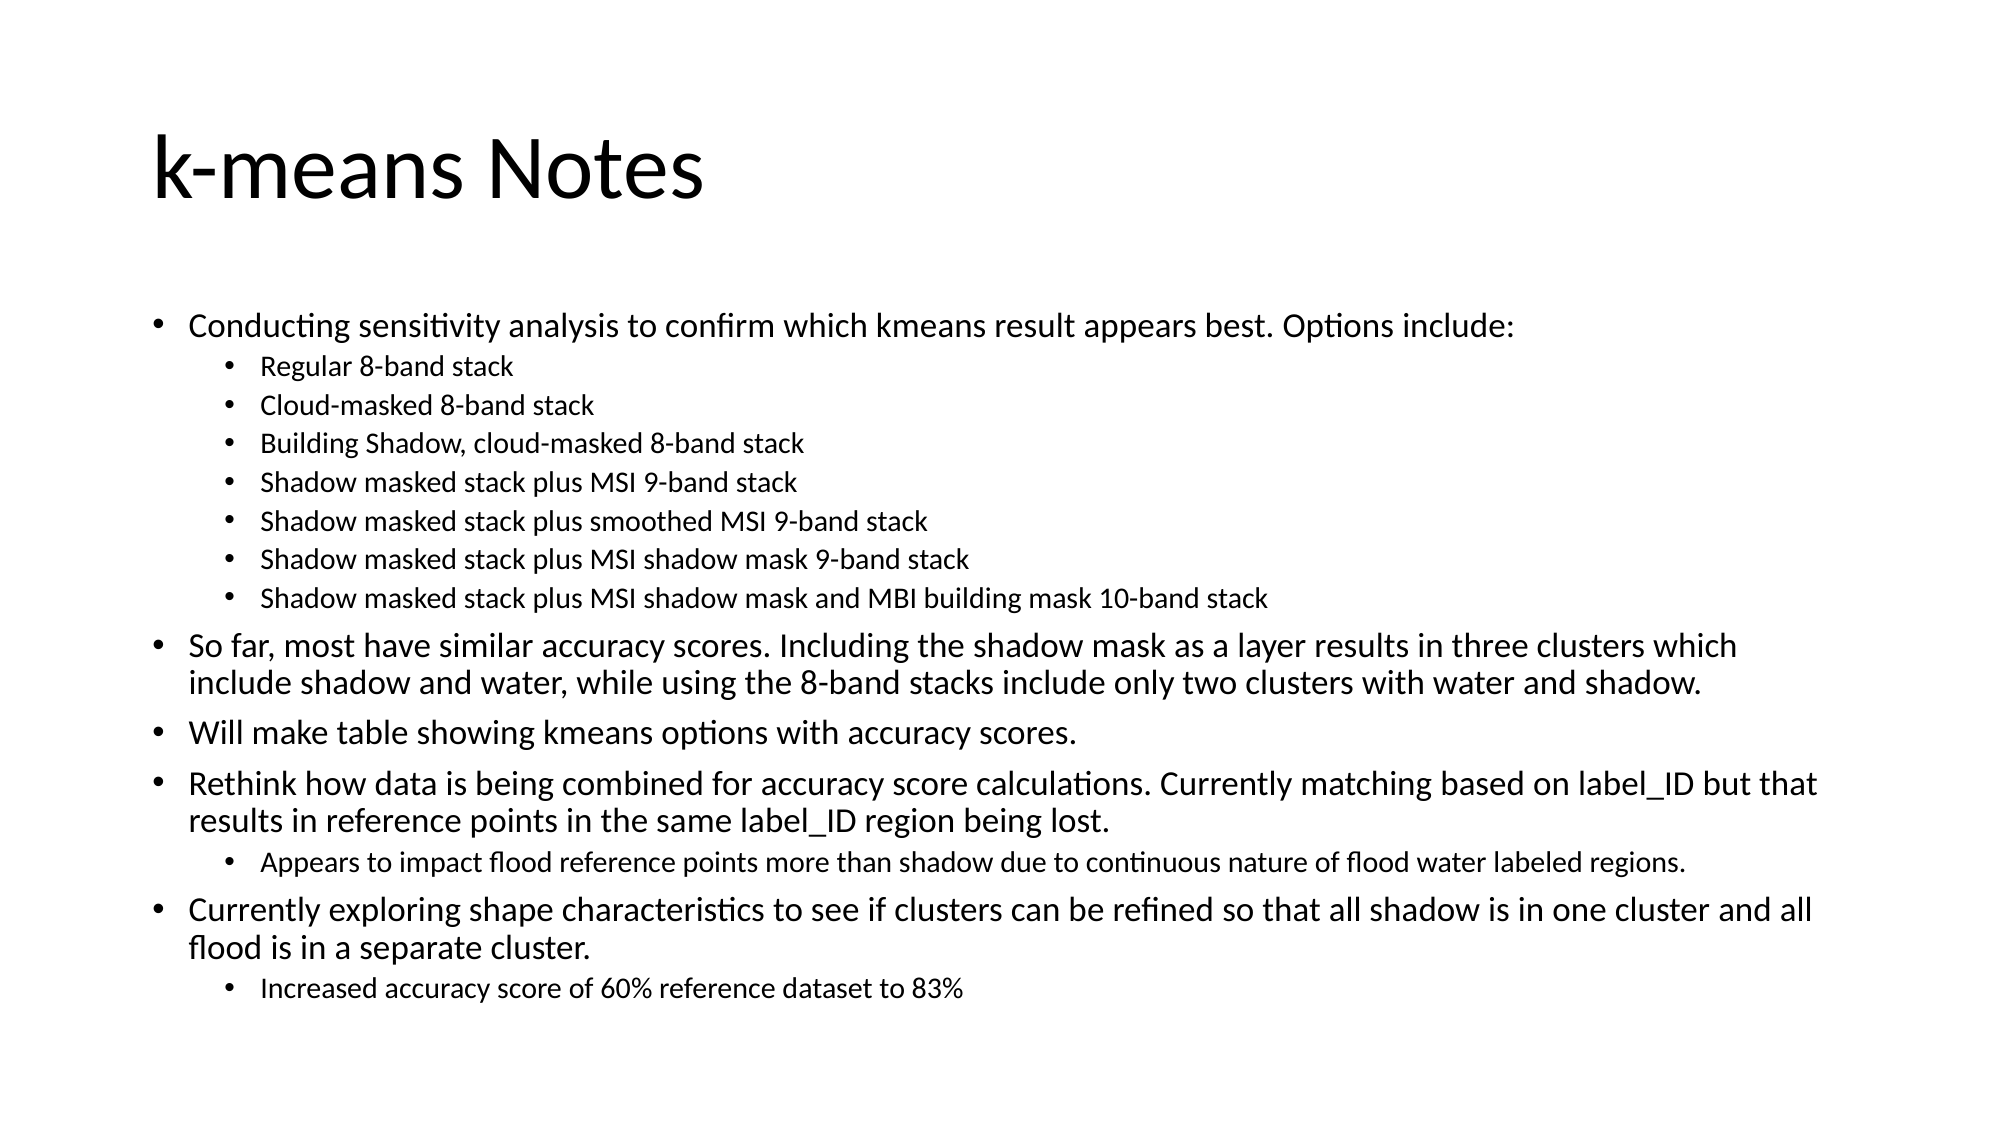

# k-means Notes
Conducting sensitivity analysis to confirm which kmeans result appears best. Options include:
Regular 8-band stack
Cloud-masked 8-band stack
Building Shadow, cloud-masked 8-band stack
Shadow masked stack plus MSI 9-band stack
Shadow masked stack plus smoothed MSI 9-band stack
Shadow masked stack plus MSI shadow mask 9-band stack
Shadow masked stack plus MSI shadow mask and MBI building mask 10-band stack
So far, most have similar accuracy scores. Including the shadow mask as a layer results in three clusters which include shadow and water, while using the 8-band stacks include only two clusters with water and shadow.
Will make table showing kmeans options with accuracy scores.
Rethink how data is being combined for accuracy score calculations. Currently matching based on label_ID but that results in reference points in the same label_ID region being lost.
Appears to impact flood reference points more than shadow due to continuous nature of flood water labeled regions.
Currently exploring shape characteristics to see if clusters can be refined so that all shadow is in one cluster and all flood is in a separate cluster.
Increased accuracy score of 60% reference dataset to 83%